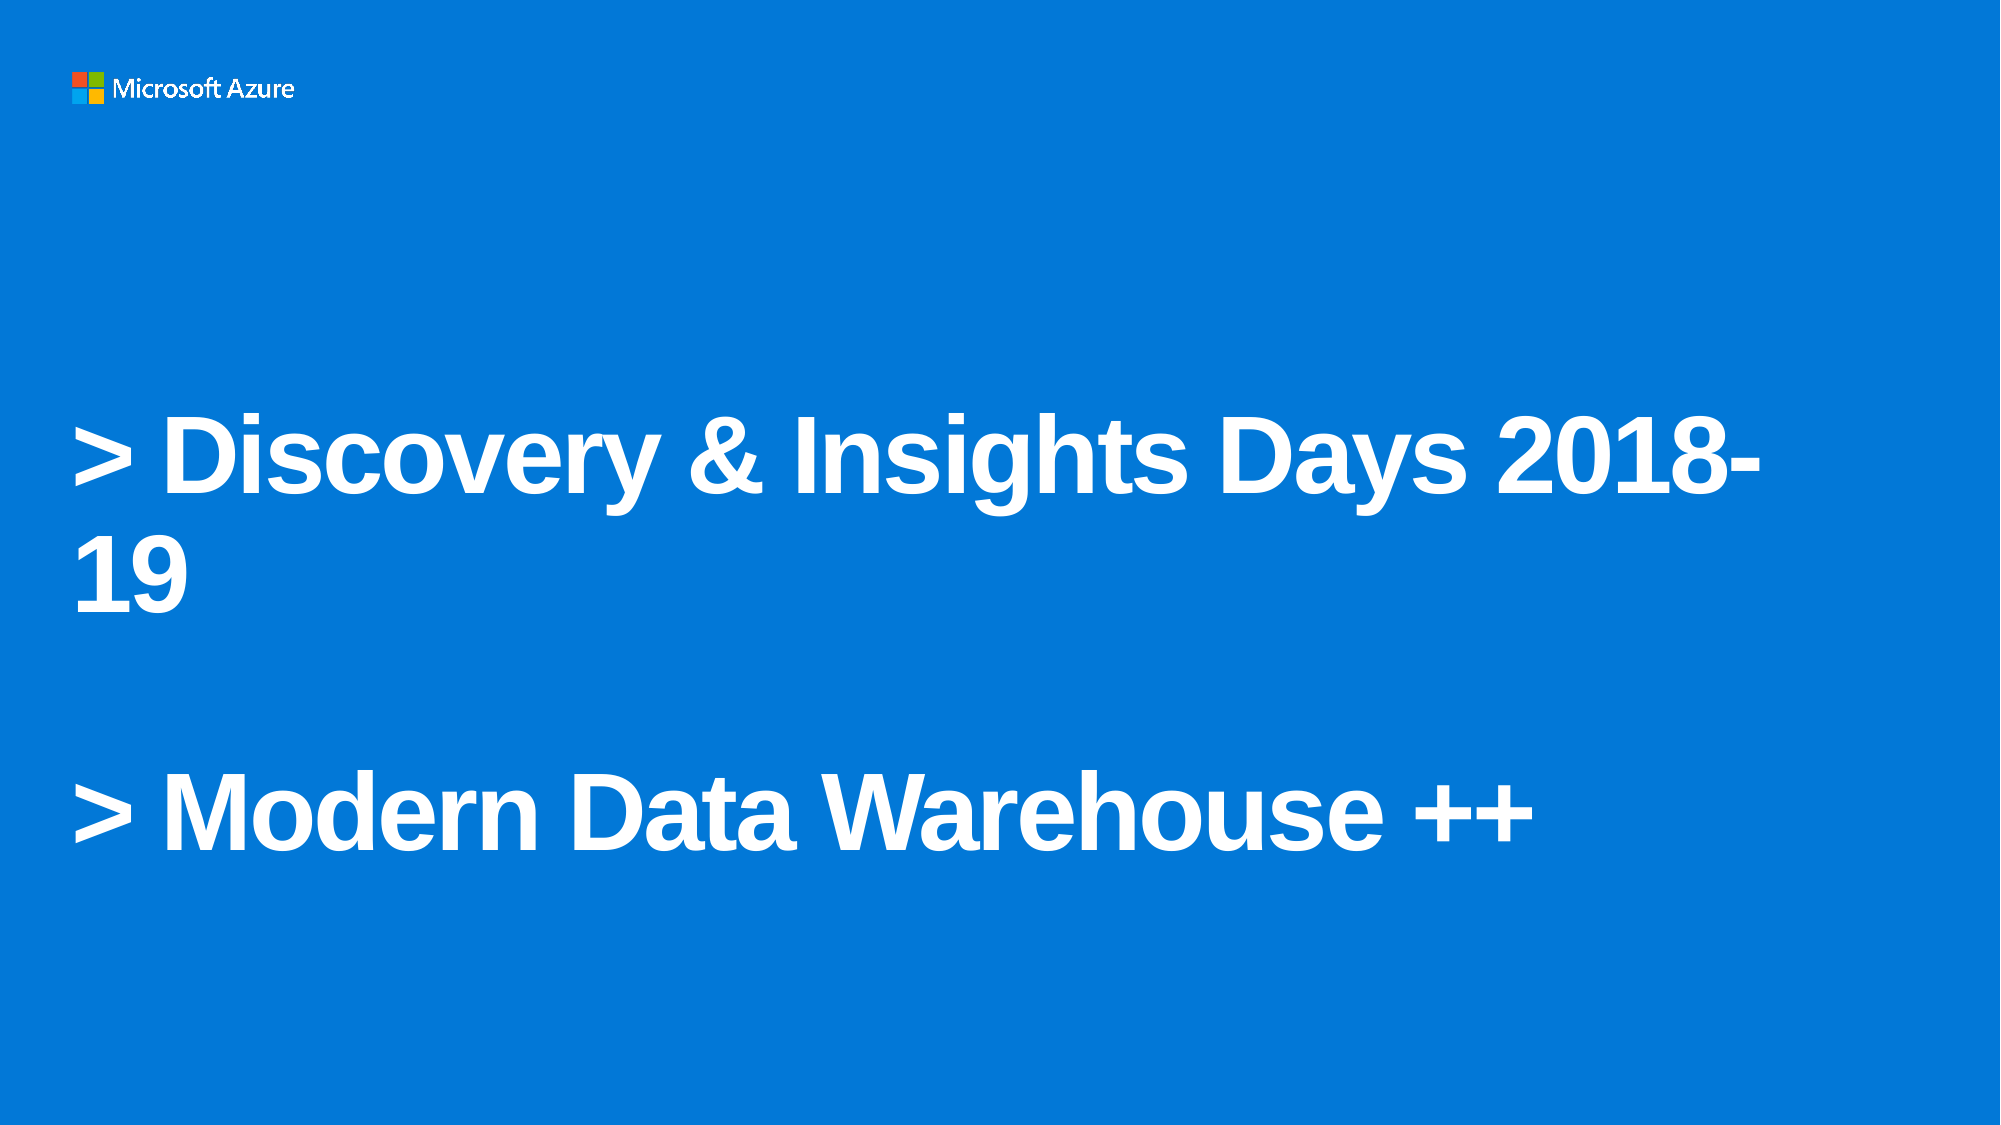

# > Discovery & Insights Days 2018-19 > Modern Data Warehouse ++